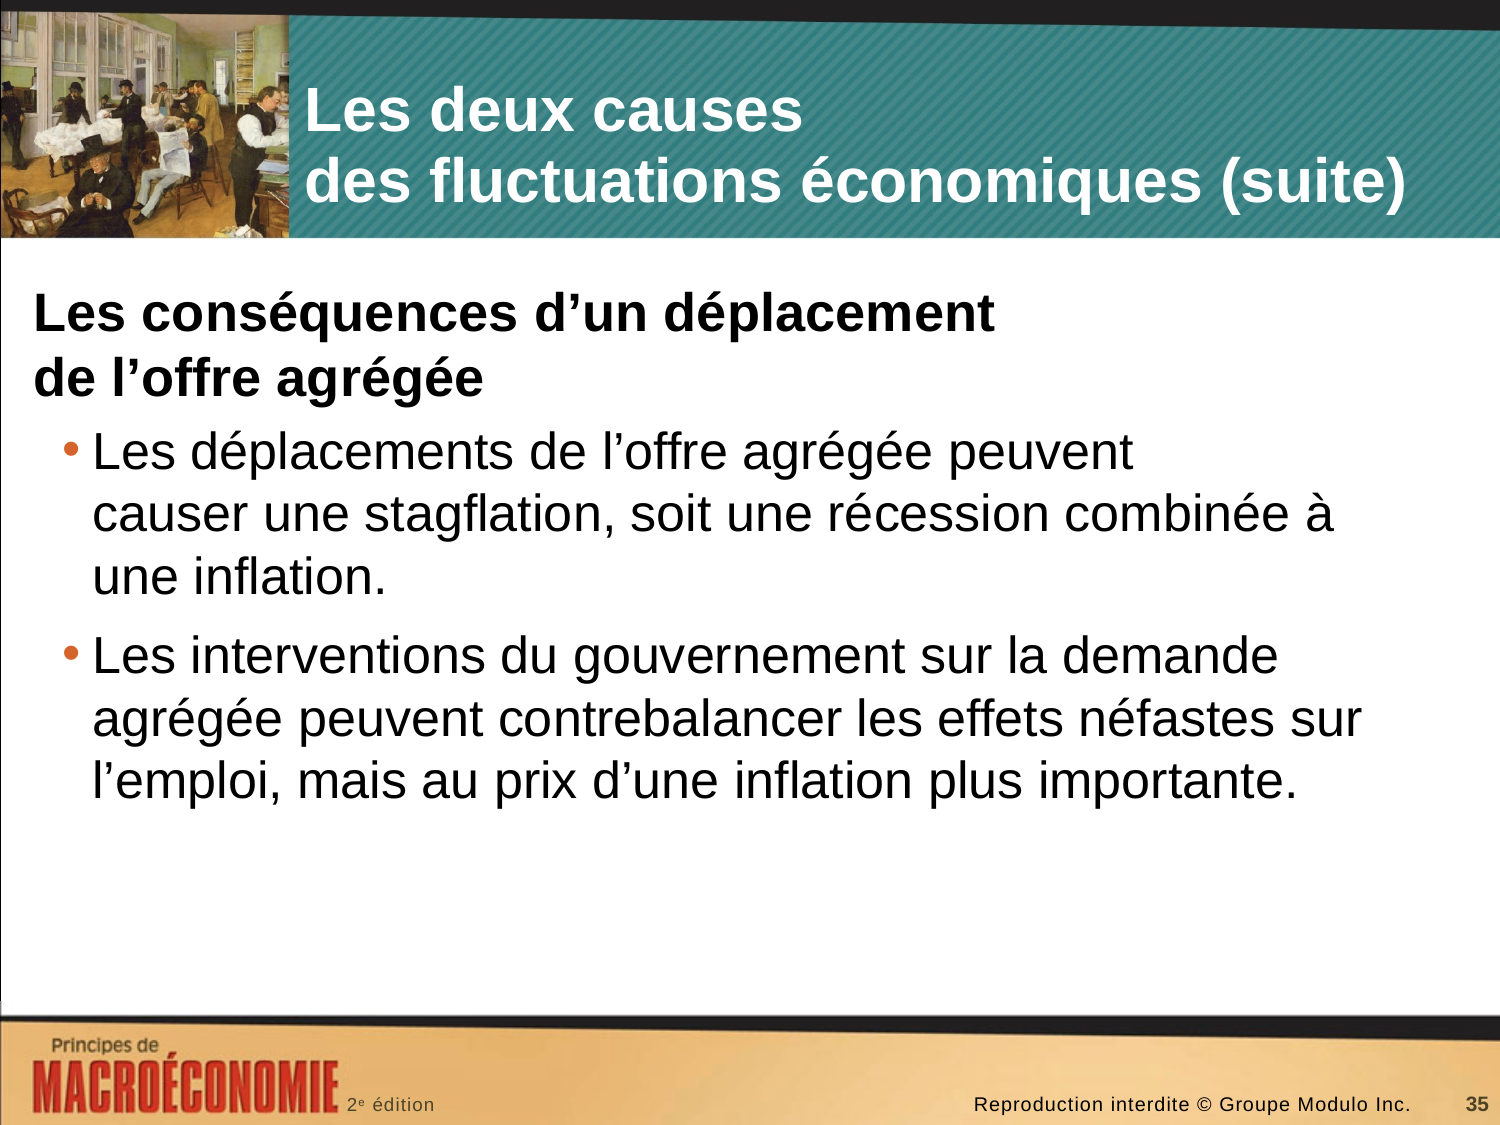

# Les deux causes des fluctuations économiques (suite)
Les conséquences d’un déplacement
de l’offre agrégée
Les déplacements de l’offre agrégée peuvent         causer une stagflation, soit une récession combinée à une inflation.
Les interventions du gouvernement sur la demande agrégée peuvent contrebalancer les effets néfastes sur l’emploi, mais au prix d’une inflation plus importante.
35